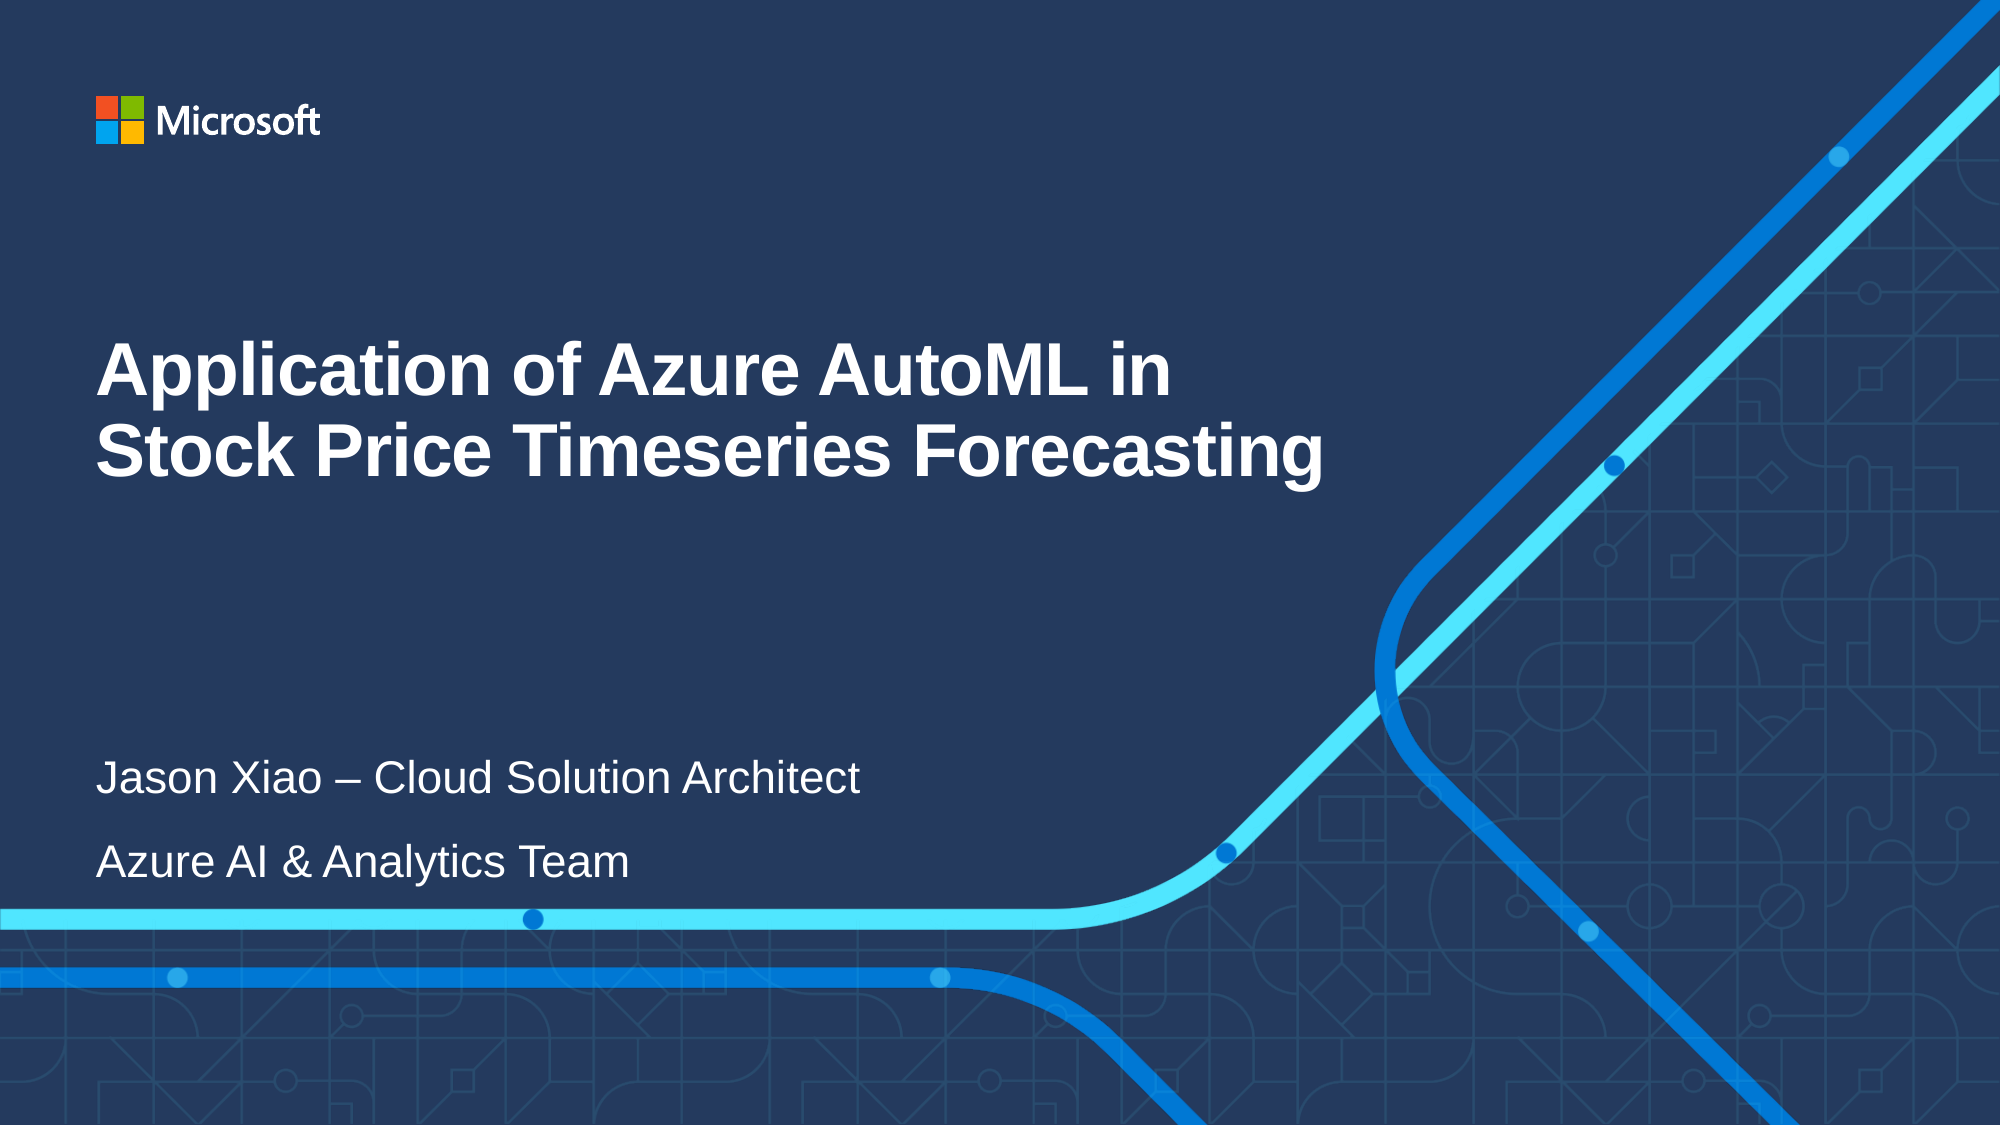

# Application of Azure AutoML in Stock Price Timeseries Forecasting
Jason Xiao – Cloud Solution Architect
Azure AI & Analytics Team​